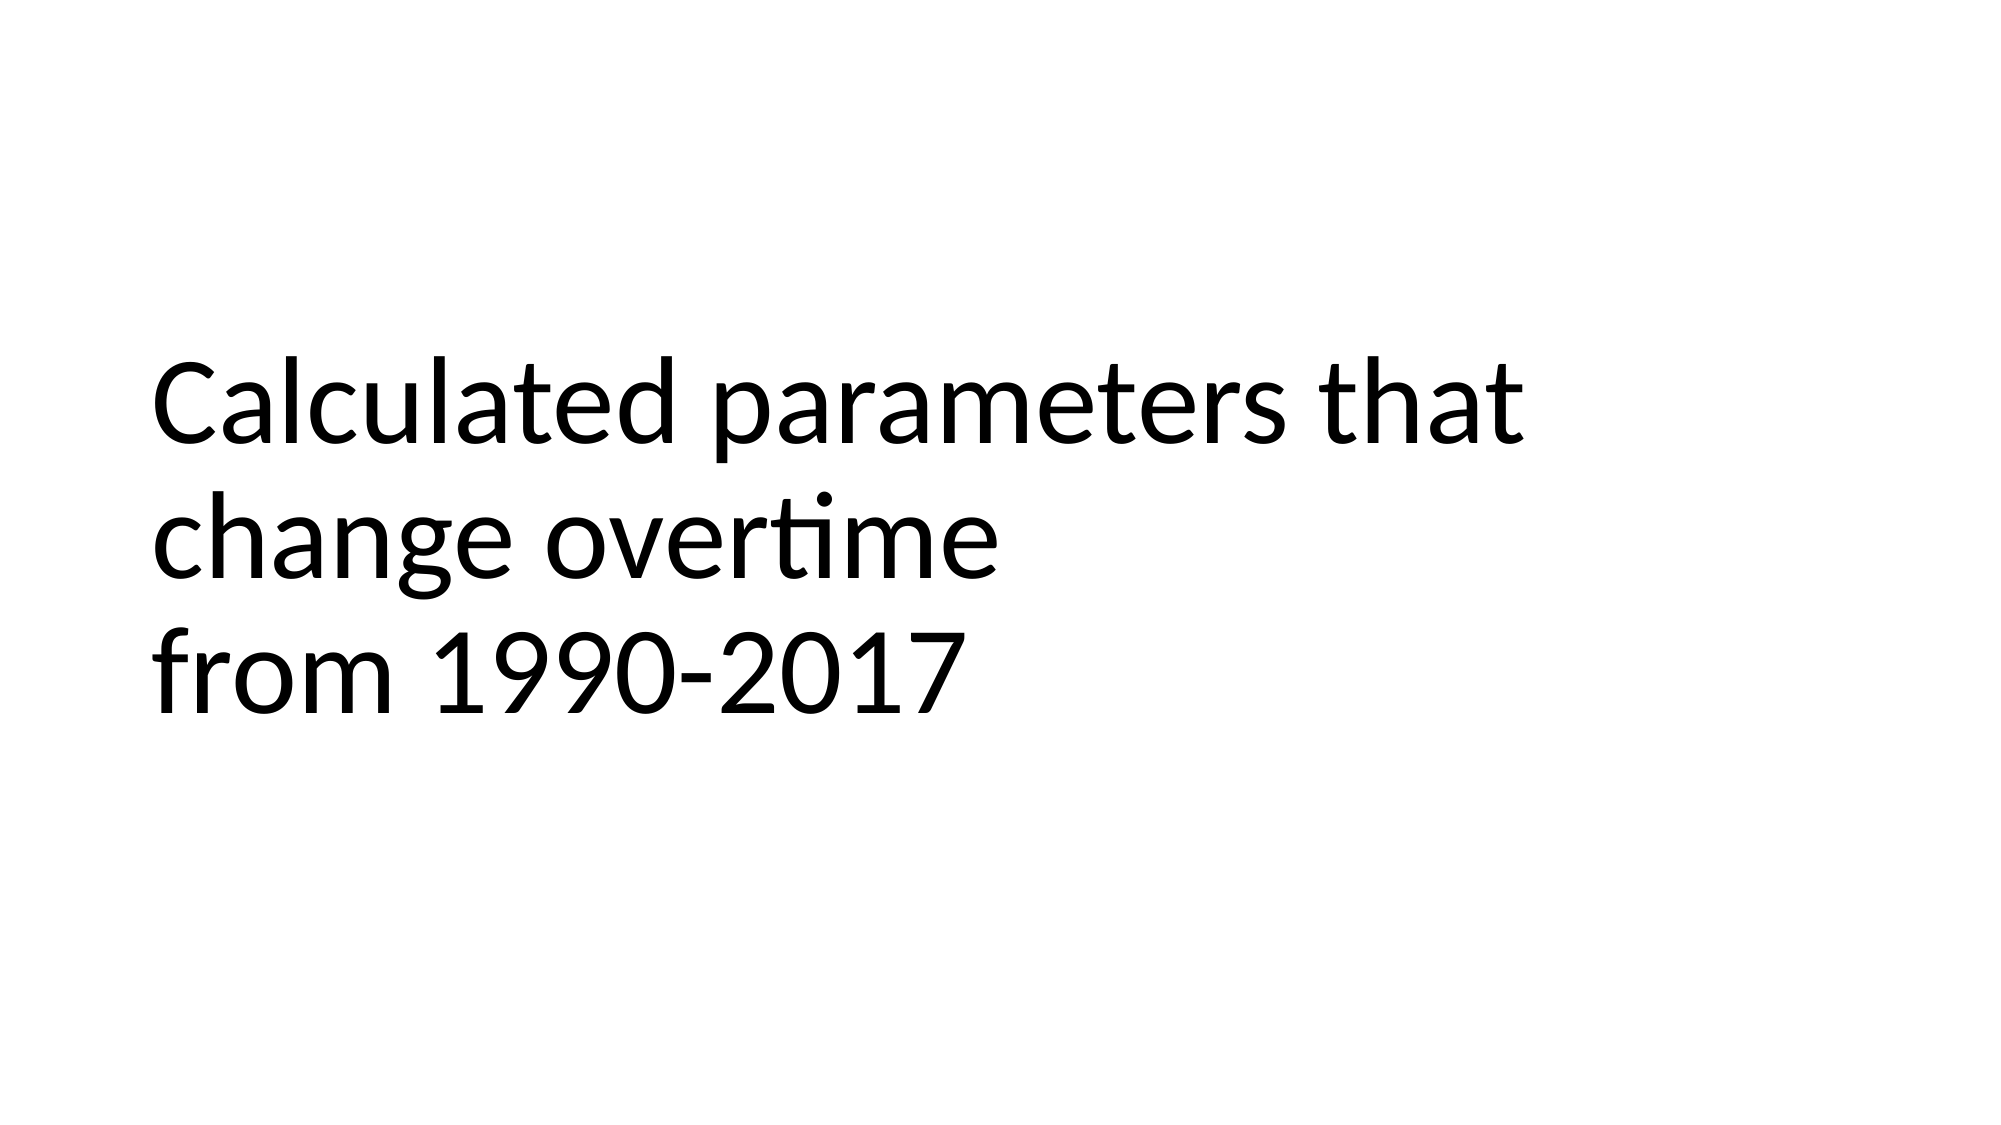

# Calculated parameters that change overtime from 1990-2017